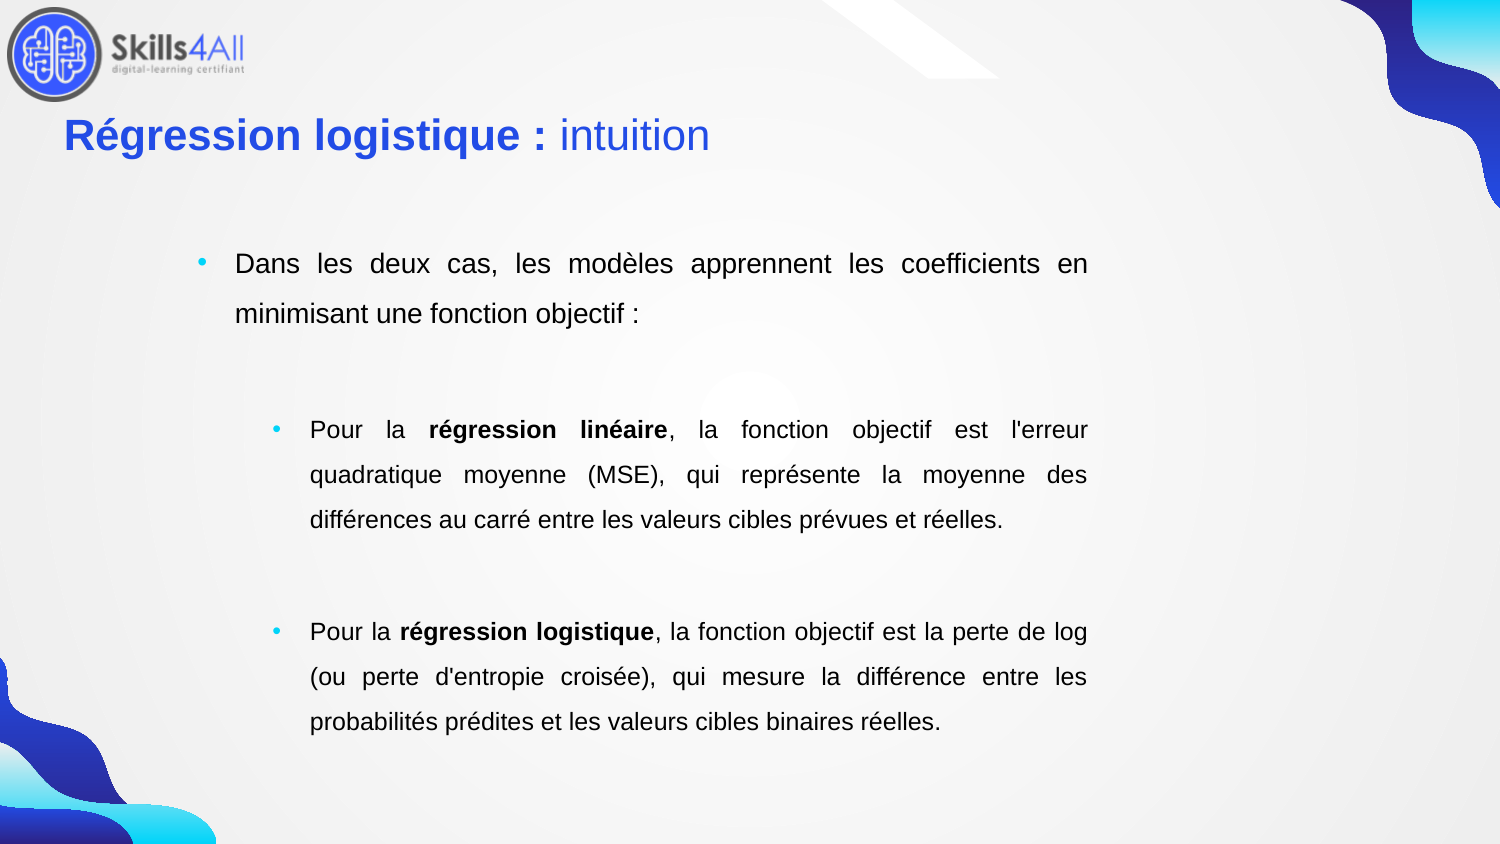

87
# Régression logistique : intuition
Dans les deux cas, les modèles apprennent les coefficients en minimisant une fonction objectif :

Pour la régression linéaire, la fonction objectif est l'erreur quadratique moyenne (MSE), qui représente la moyenne des différences au carré entre les valeurs cibles prévues et réelles.

Pour la régression logistique, la fonction objectif est la perte de log (ou perte d'entropie croisée), qui mesure la différence entre les probabilités prédites et les valeurs cibles binaires réelles.